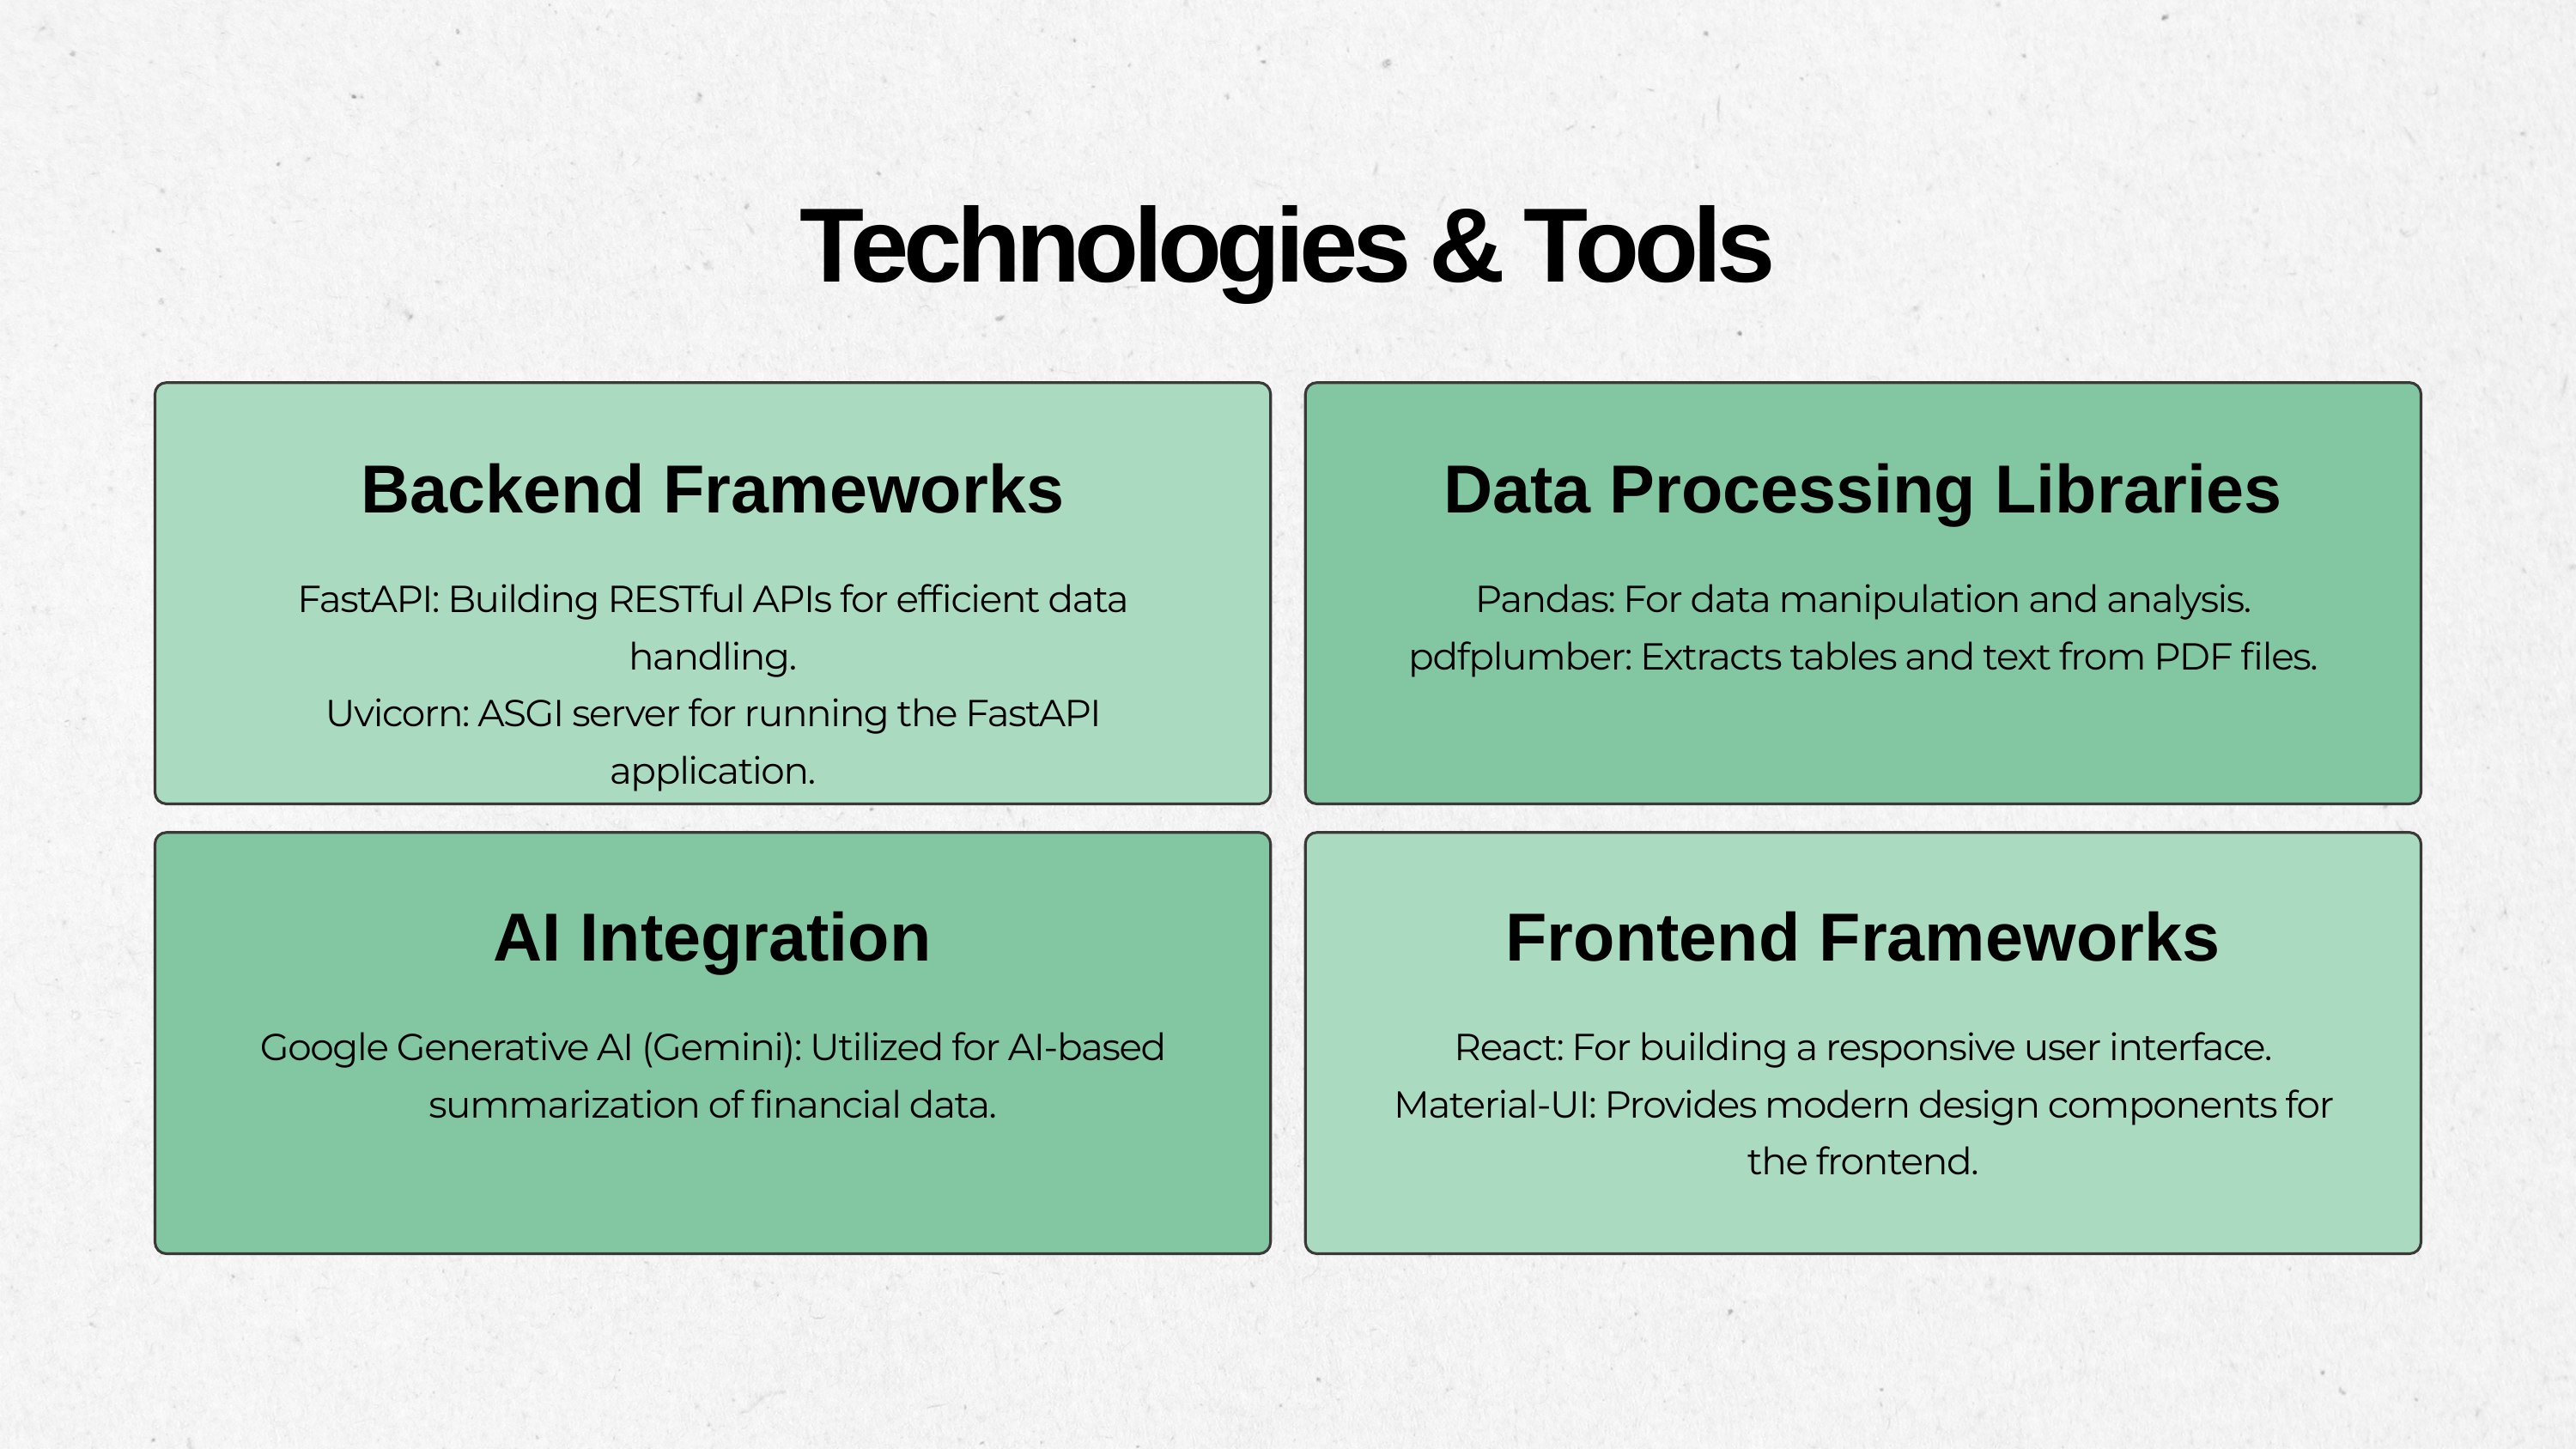

Technologies & Tools

Backend Frameworks
Data Processing Libraries
FastAPI: Building RESTful APIs for efficient data handling.
Uvicorn: ASGI server for running the FastAPI application.

Pandas: For data manipulation and analysis.
pdfplumber: Extracts tables and text from PDF files.

AI Integration
Frontend Frameworks
Google Generative AI (Gemini): Utilized for AI-based summarization of financial data.
React: For building a responsive user interface.
Material-UI: Provides modern design components for the frontend.